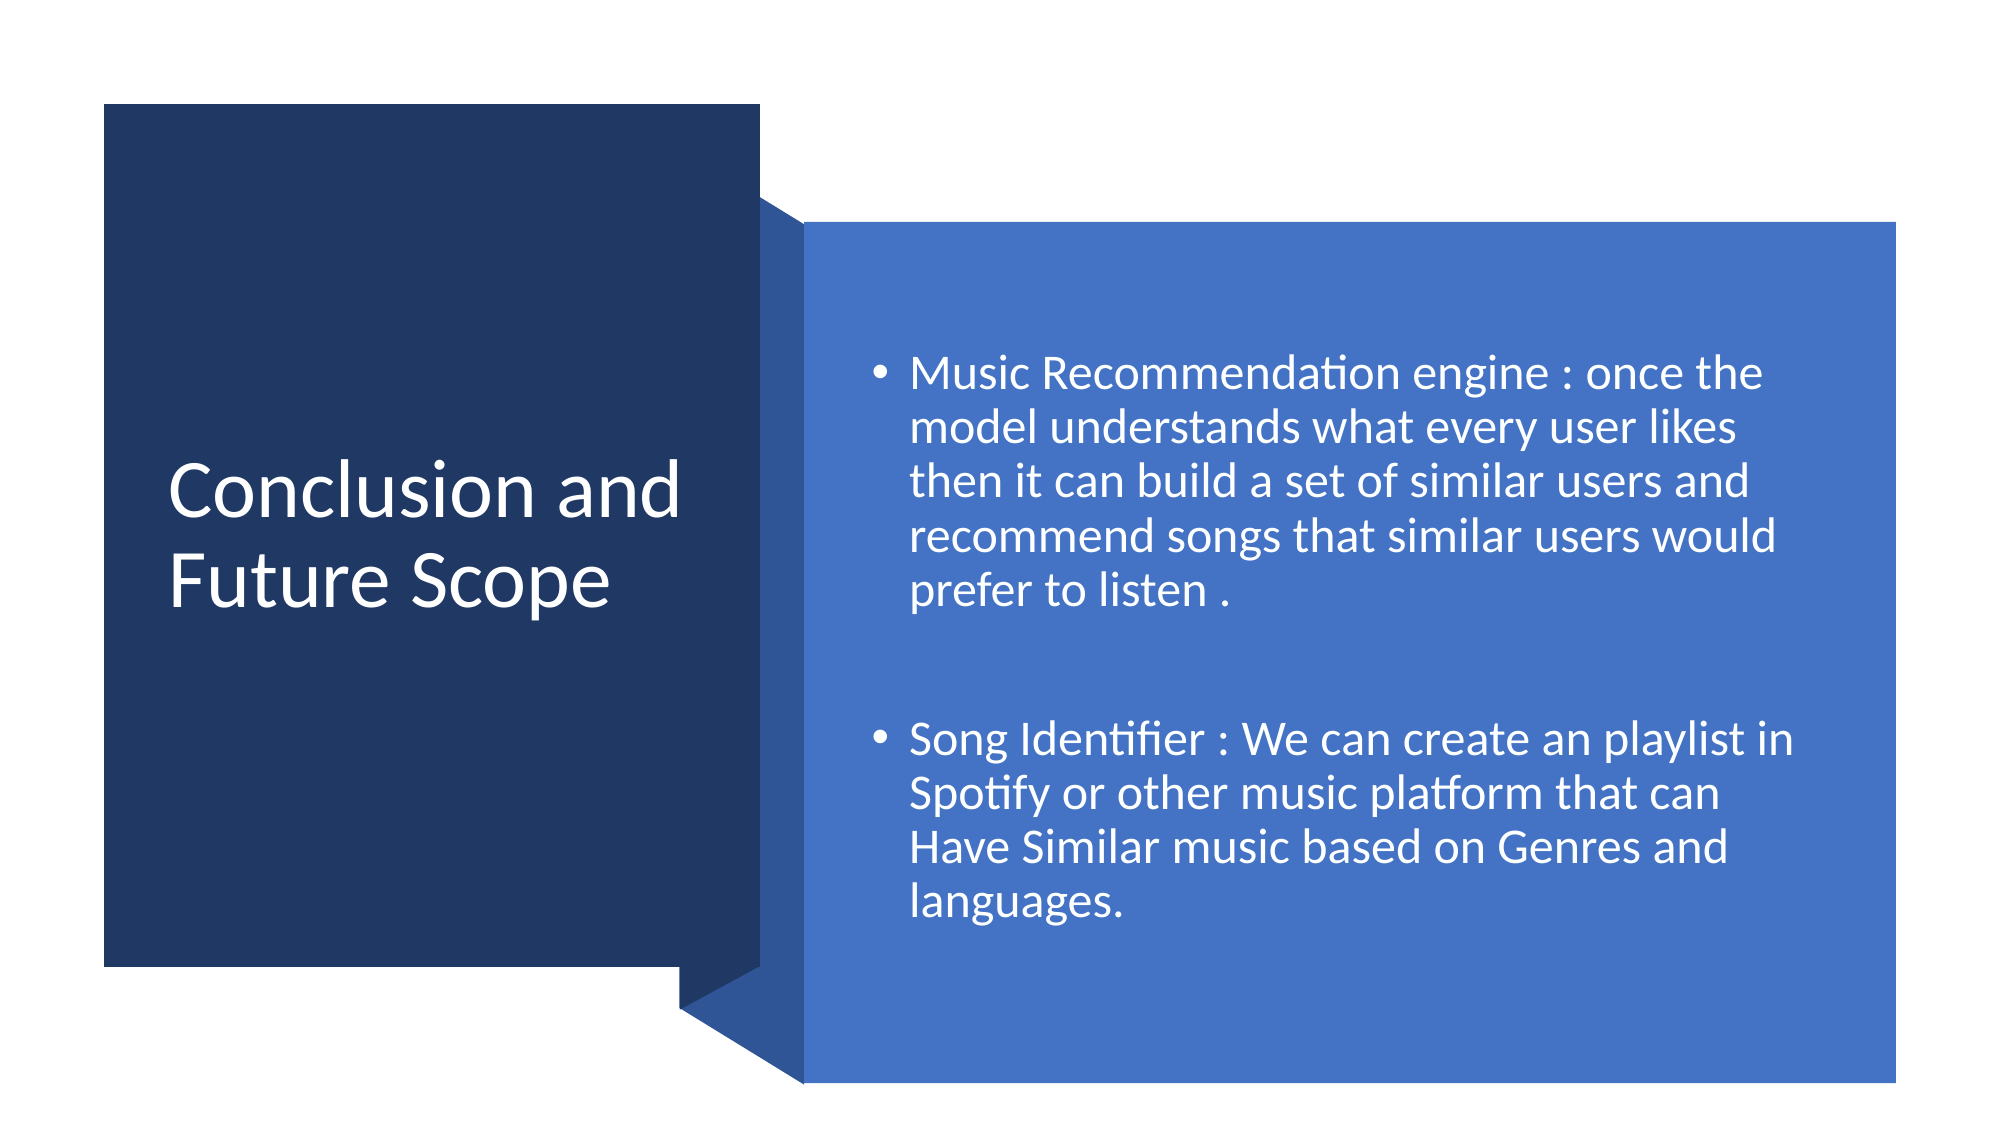

# Conclusion and Future Scope

Music Recommendation engine : once the model understands what every user likes then it can build a set of similar users and recommend songs that similar users would prefer to listen .

Song Identifier : We can create an playlist in Spotify or other music platform that can Have Similar music based on Genres and languages.